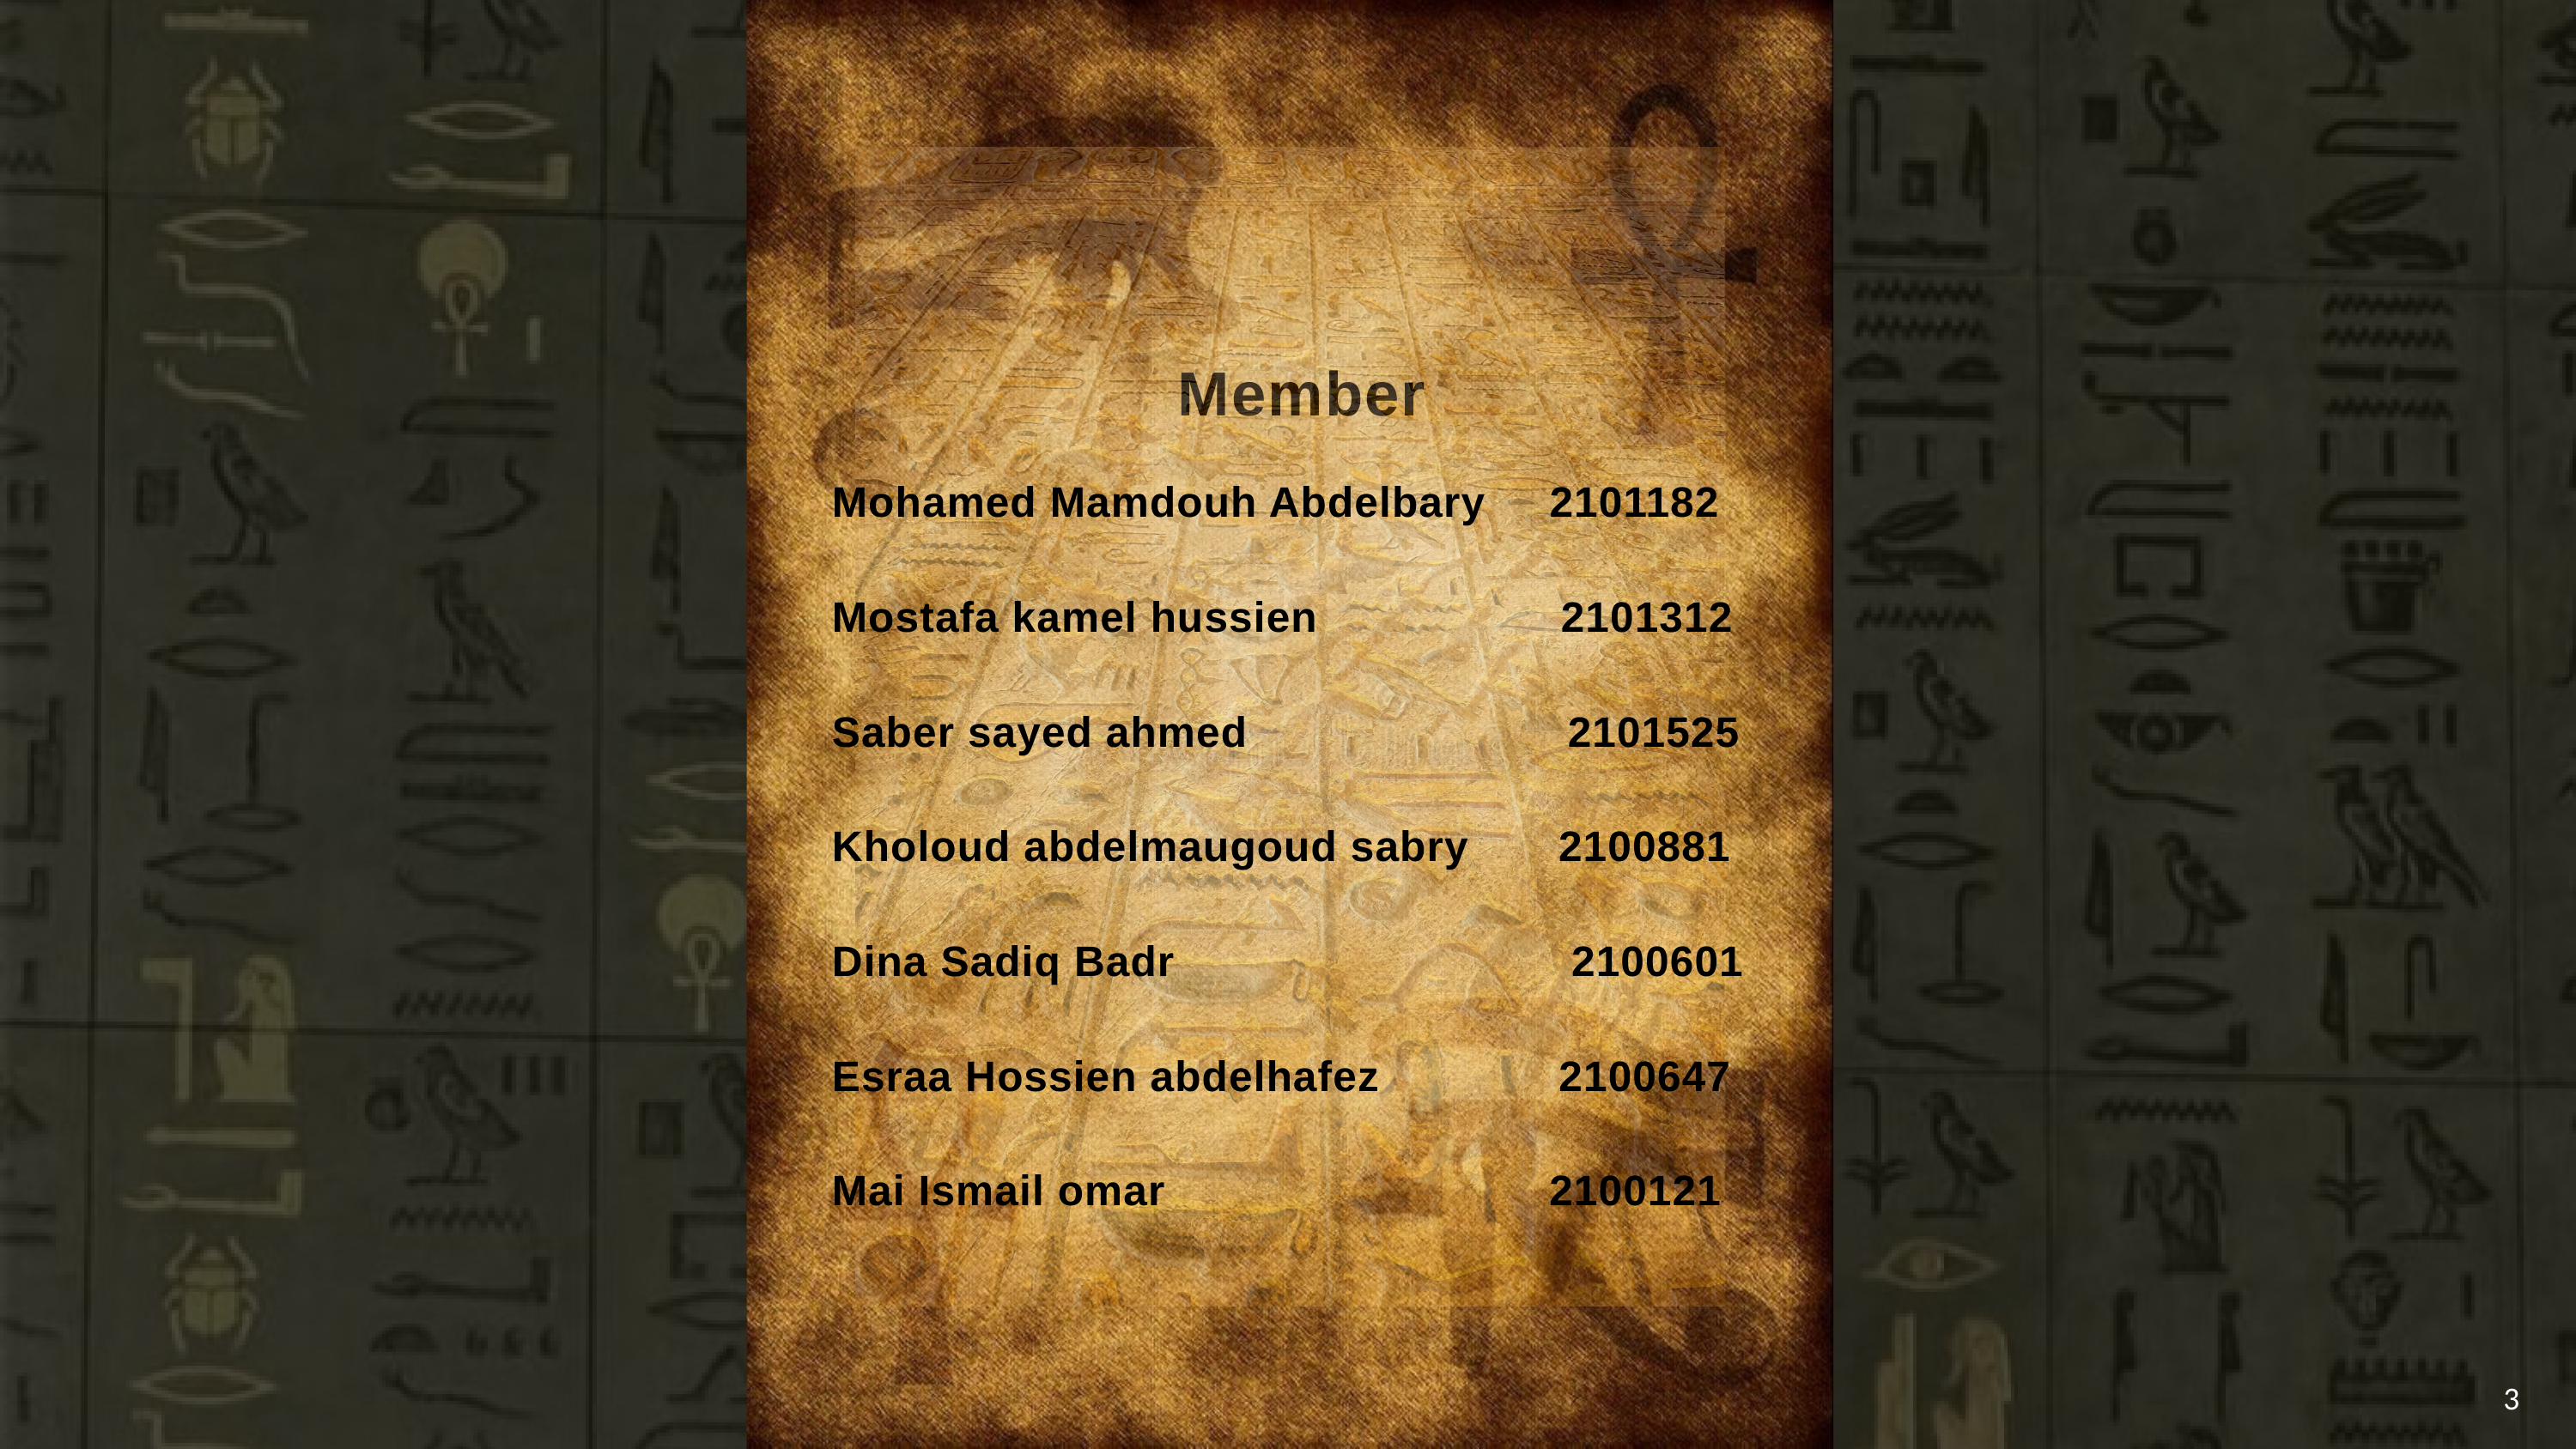

Member
Mohamed Mamdouh Abdelbary     2101182

Mostafa kamel hussien                   2101312

Saber sayed ahmed                         2101525

Kholoud abdelmaugoud sabry       2100881

Dina Sadiq Badr                               2100601

Esraa Hossien abdelhafez              2100647

Mai Ismail omar                              2100121

3